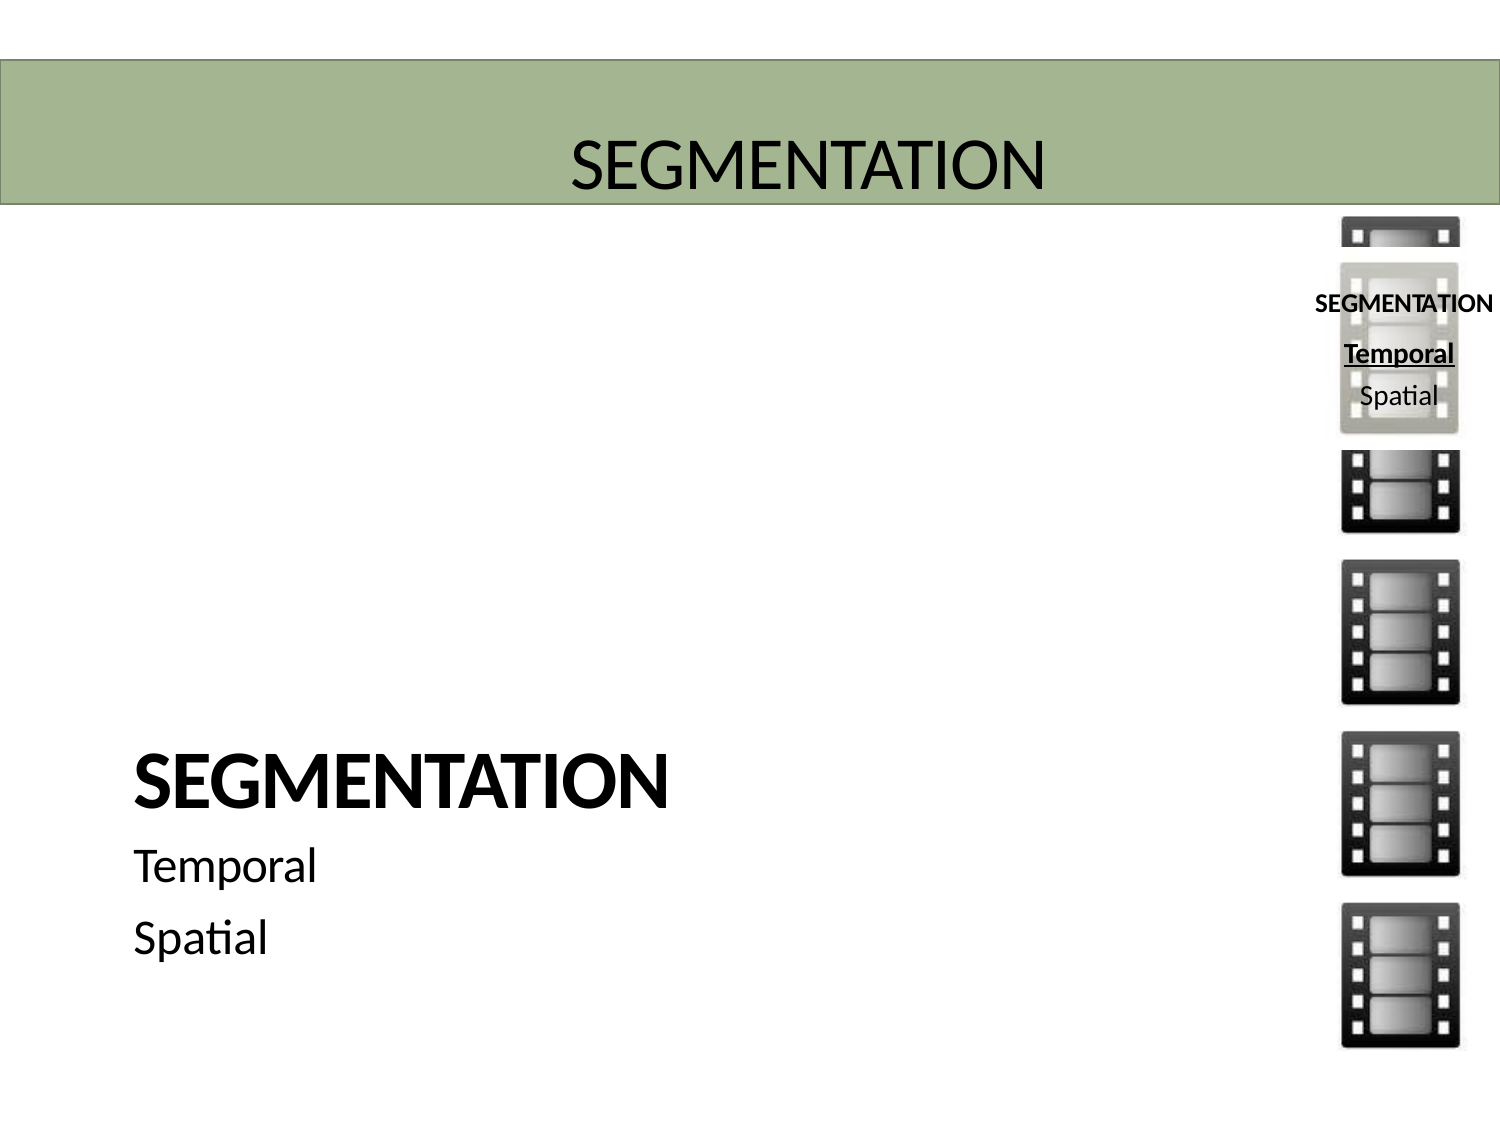

SEGMENTATION

SEGMENTATION
Temporal
Spatial
SEGMENTATION
Temporal
Spatial